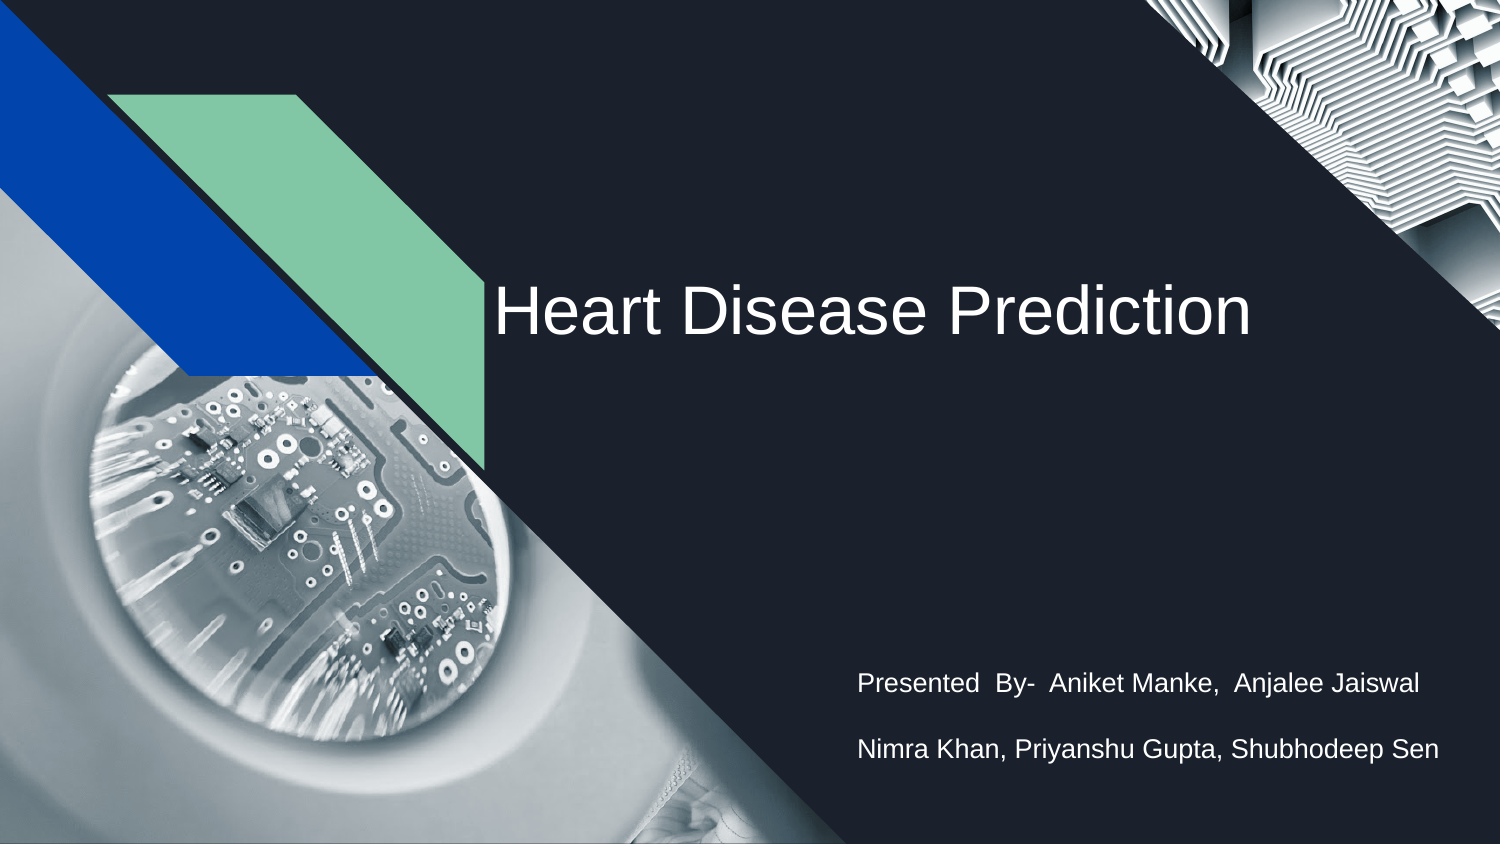

# Heart Disease Prediction
Presented  By-  Aniket Manke,  Anjalee Jaiswal
Nimra Khan, Priyanshu Gupta, Shubhodeep Sen